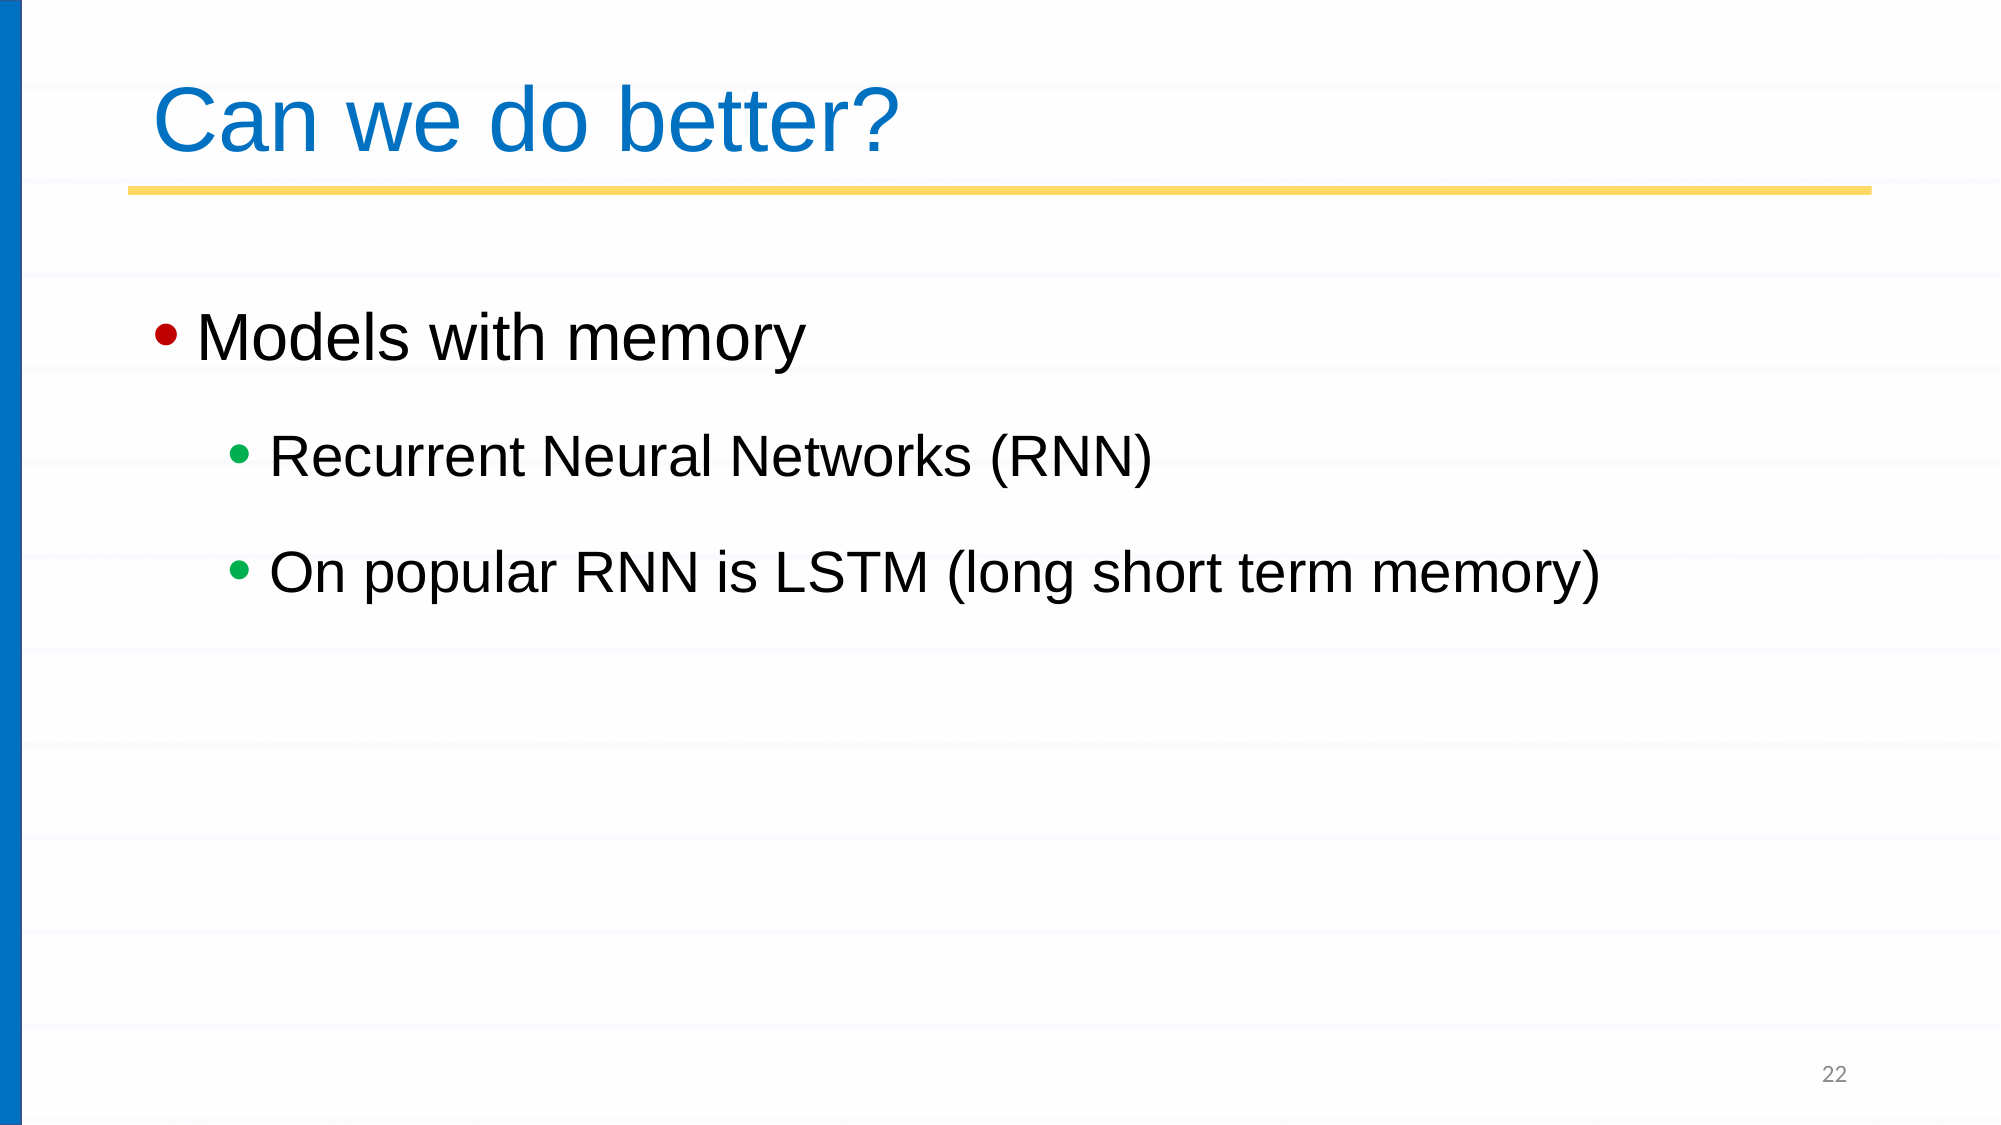

# Can we do better?
Models with memory
Recurrent Neural Networks (RNN)
On popular RNN is LSTM (long short term memory)
22